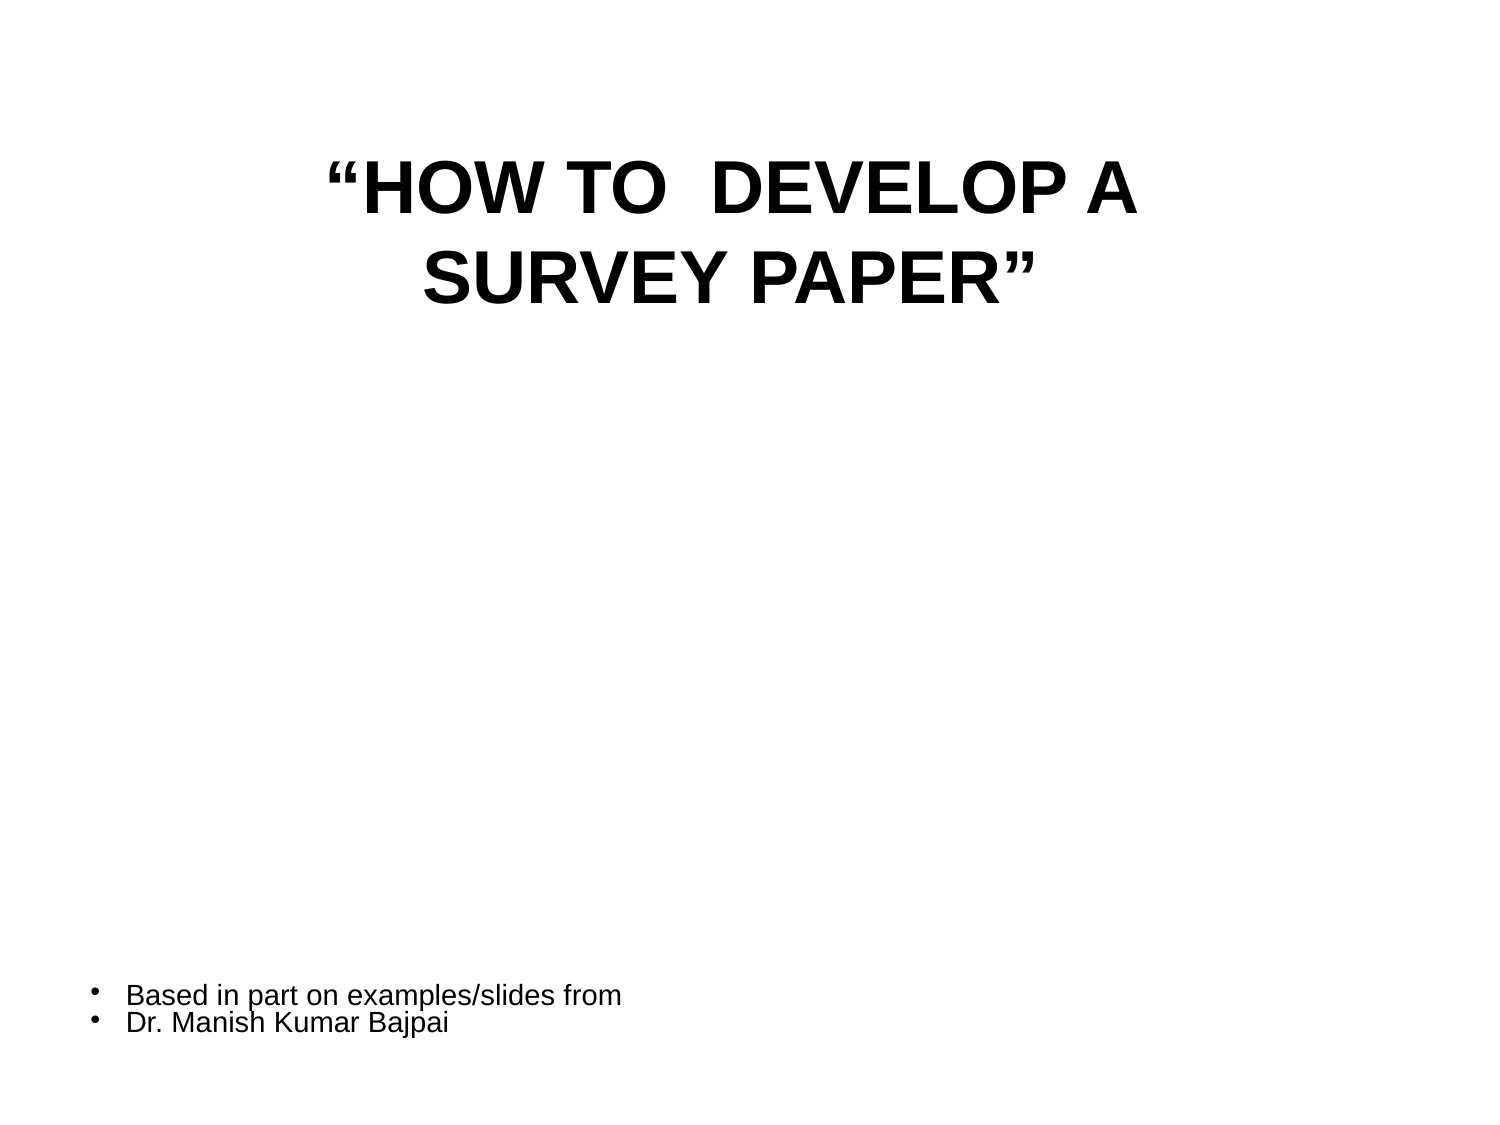

“HOW TO  DEVELOP A SURVEY PAPER”
Based in part on examples/slides from
Dr. Manish Kumar Bajpai